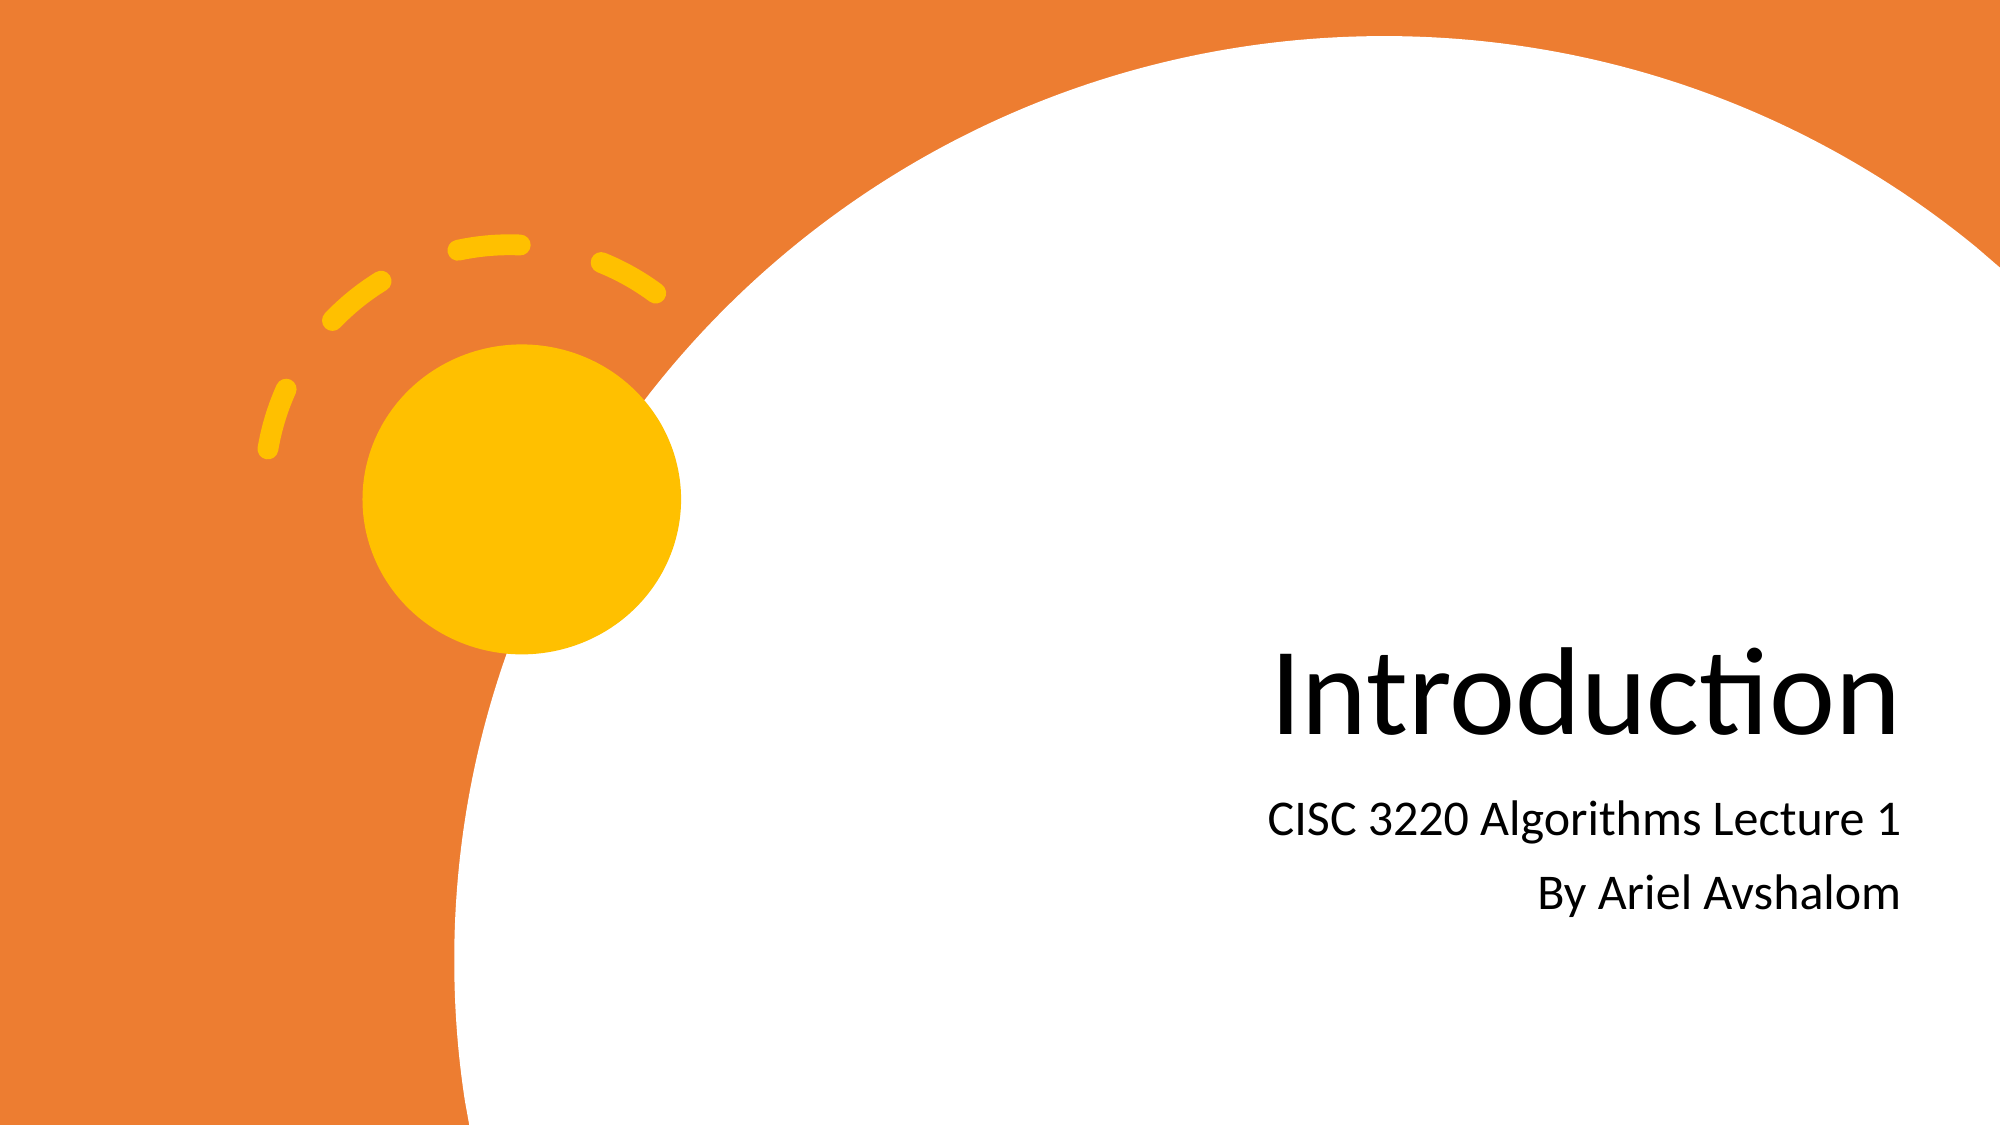

# Introduction

CISC 3220 Algorithms Lecture 1
By Ariel Avshalom